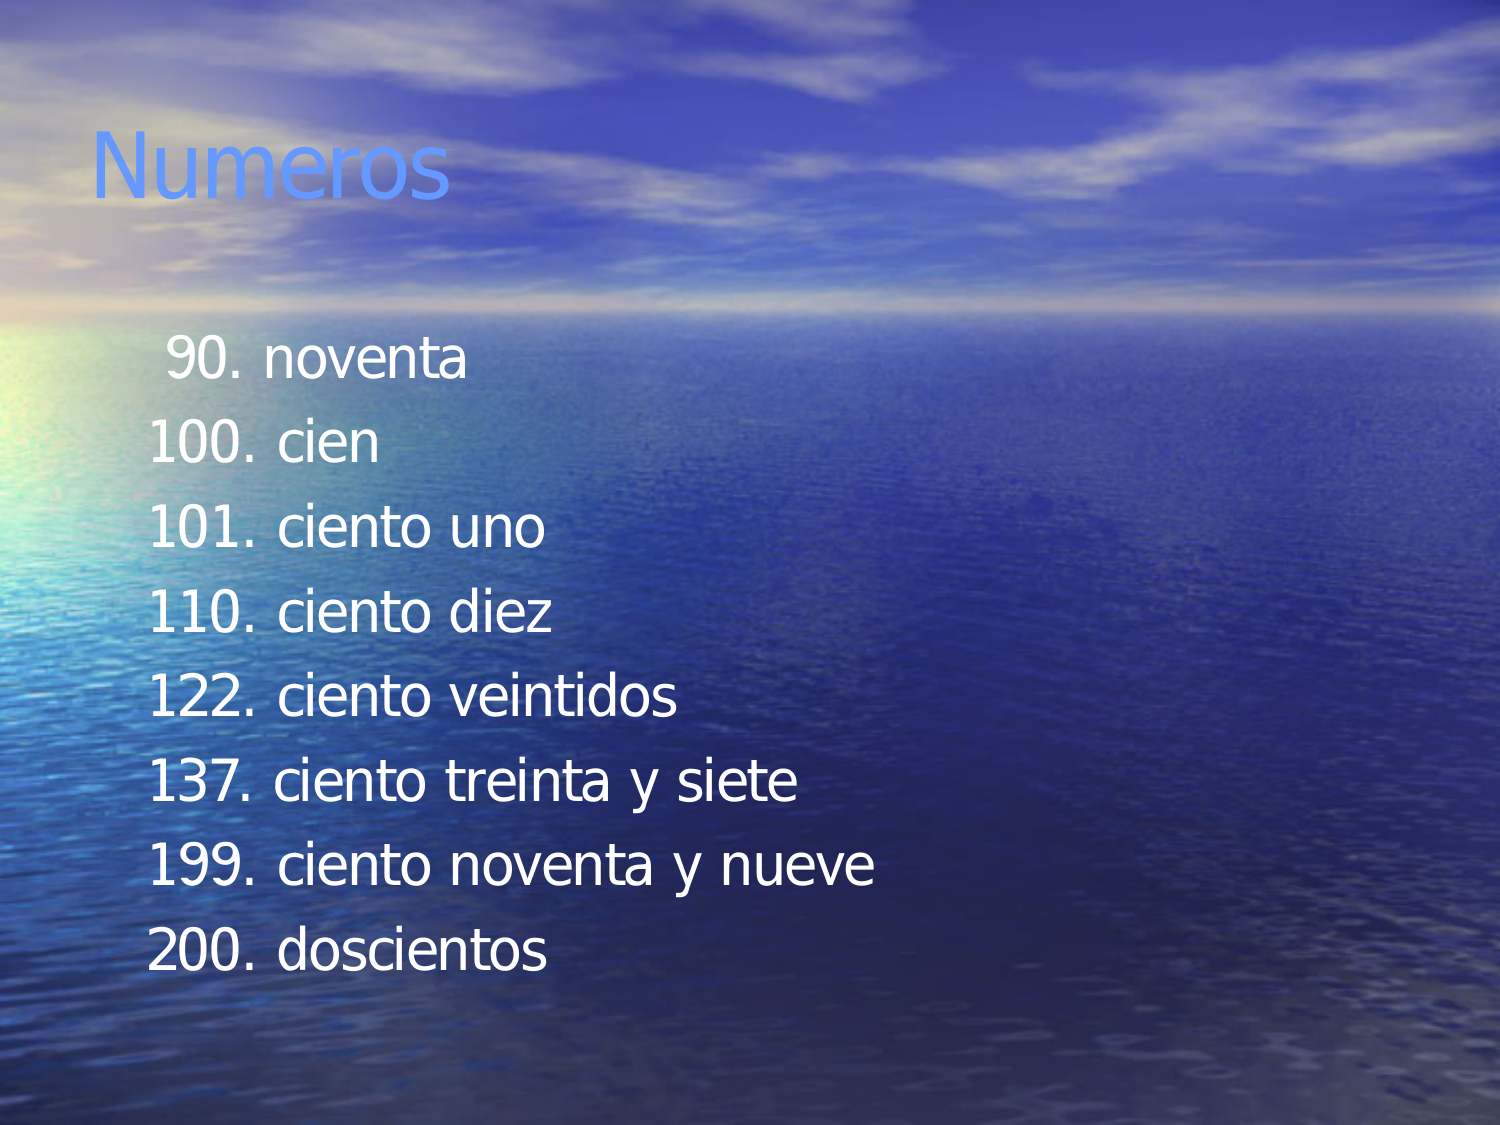

Numeros
	 90. noventa
	100. cien
	101. ciento uno
	110. ciento diez
	122. ciento veintidos
	137. ciento treinta y siete
	199. ciento noventa y nueve
	200. doscientos